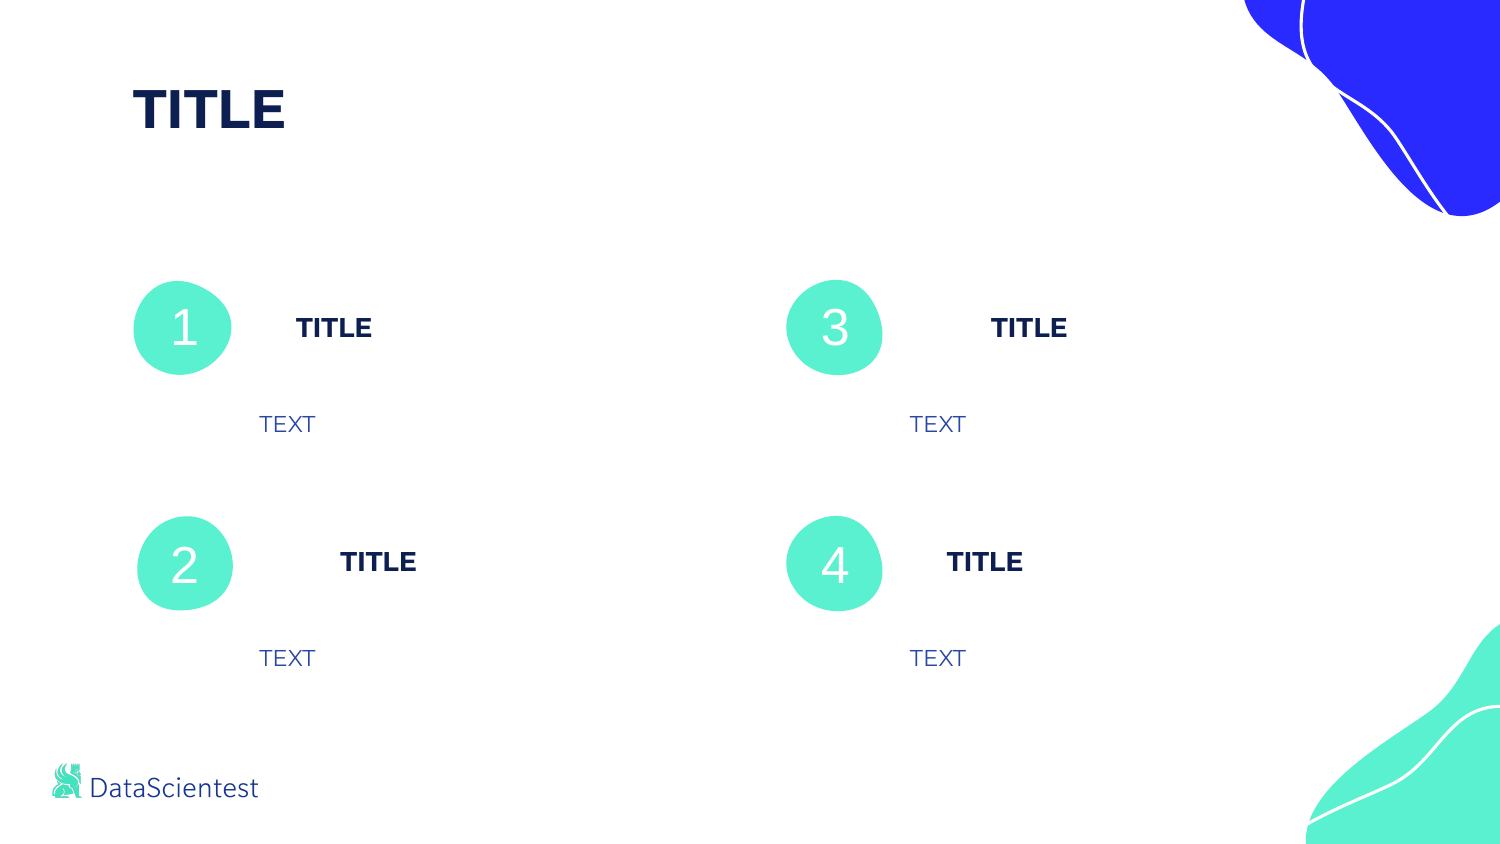

# TITLE
TITLE
TITLE

1
3
TEXT
TEXT
TITLE
TITLE

2
4
TEXT
TEXT